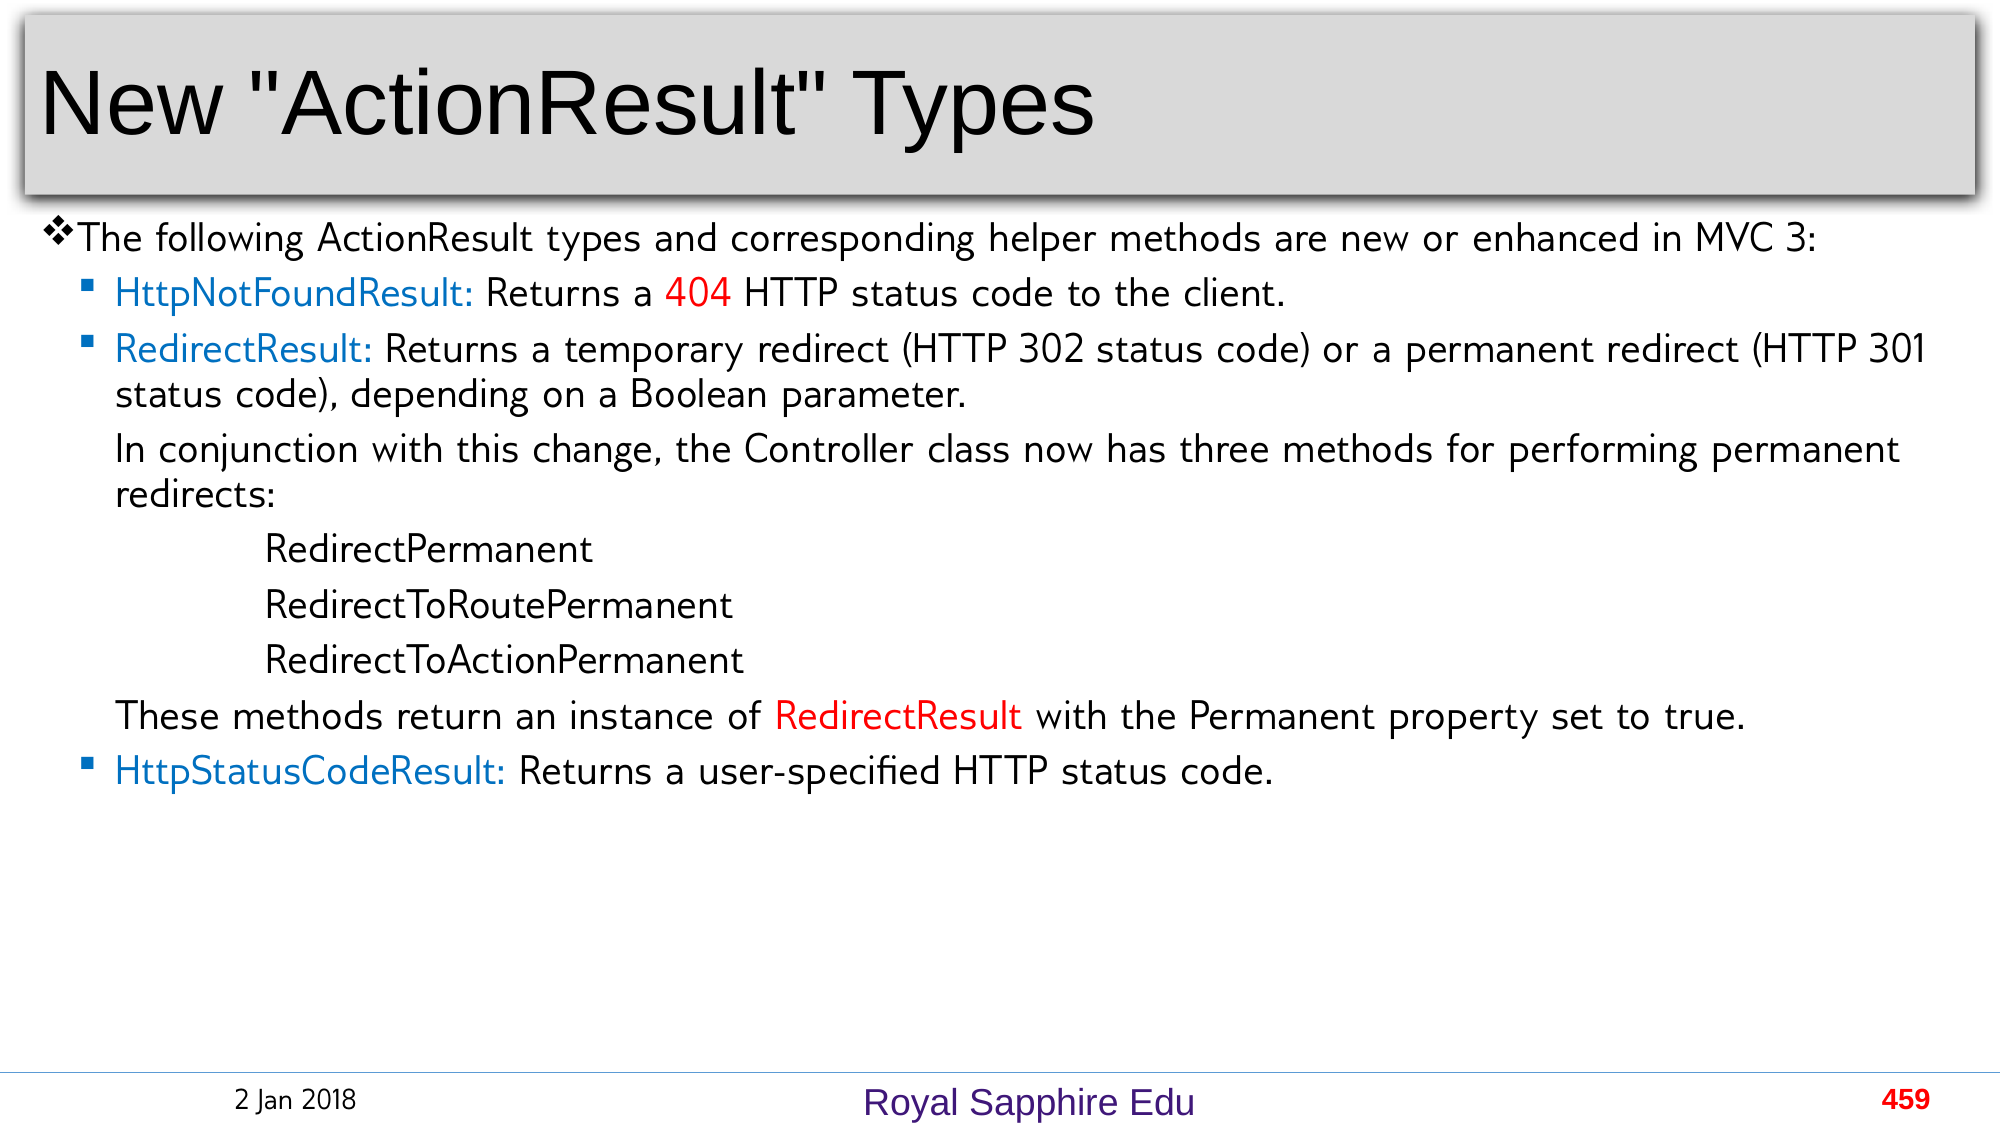

# New "ActionResult" Types
The following ActionResult types and corresponding helper methods are new or enhanced in MVC 3:
HttpNotFoundResult: Returns a 404 HTTP status code to the client.
RedirectResult: Returns a temporary redirect (HTTP 302 status code) or a permanent redirect (HTTP 301 status code), depending on a Boolean parameter.
In conjunction with this change, the Controller class now has three methods for performing permanent redirects:
	RedirectPermanent
	RedirectToRoutePermanent
	RedirectToActionPermanent
These methods return an instance of RedirectResult with the Permanent property set to true.
HttpStatusCodeResult: Returns a user-specified HTTP status code.
2 Jan 2018
459